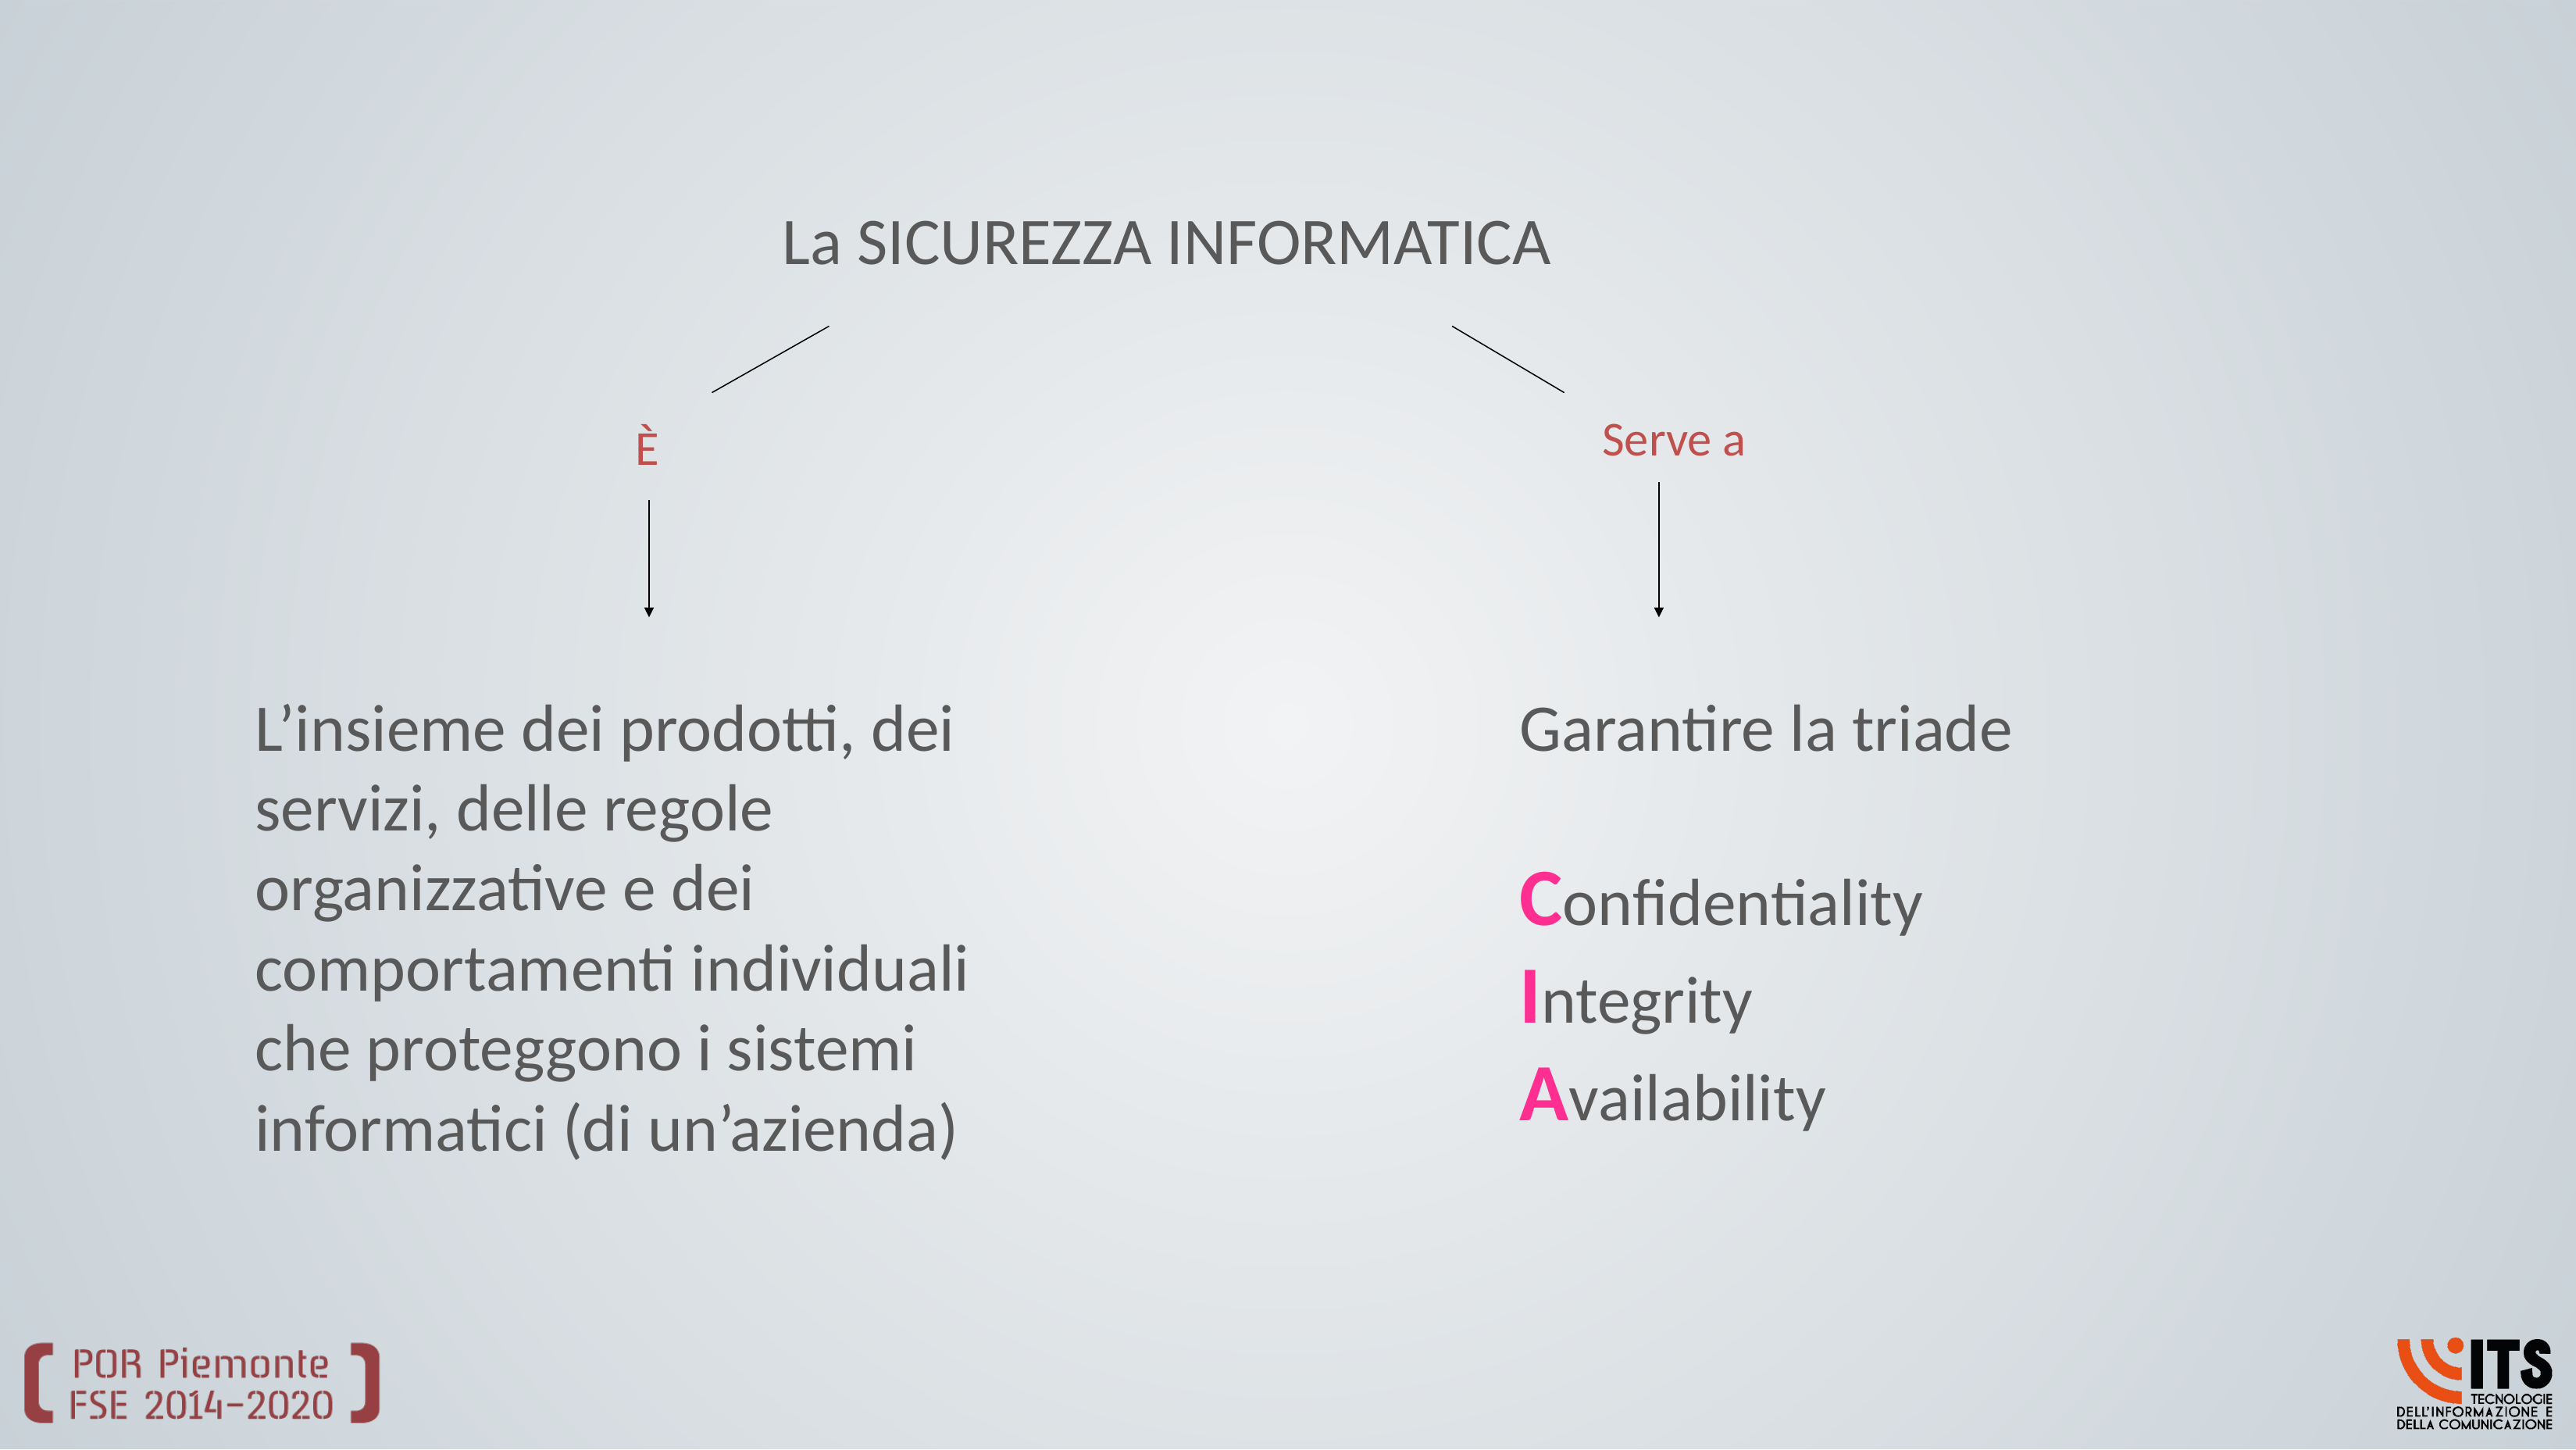

La SICUREZZA INFORMATICA
Serve a
È
L’insieme dei prodotti, dei servizi, delle regole organizzative e dei comportamenti individuali che proteggono i sistemi informatici (di un’azienda)
Garantire la triade

Confidentiality
Integrity
Availability